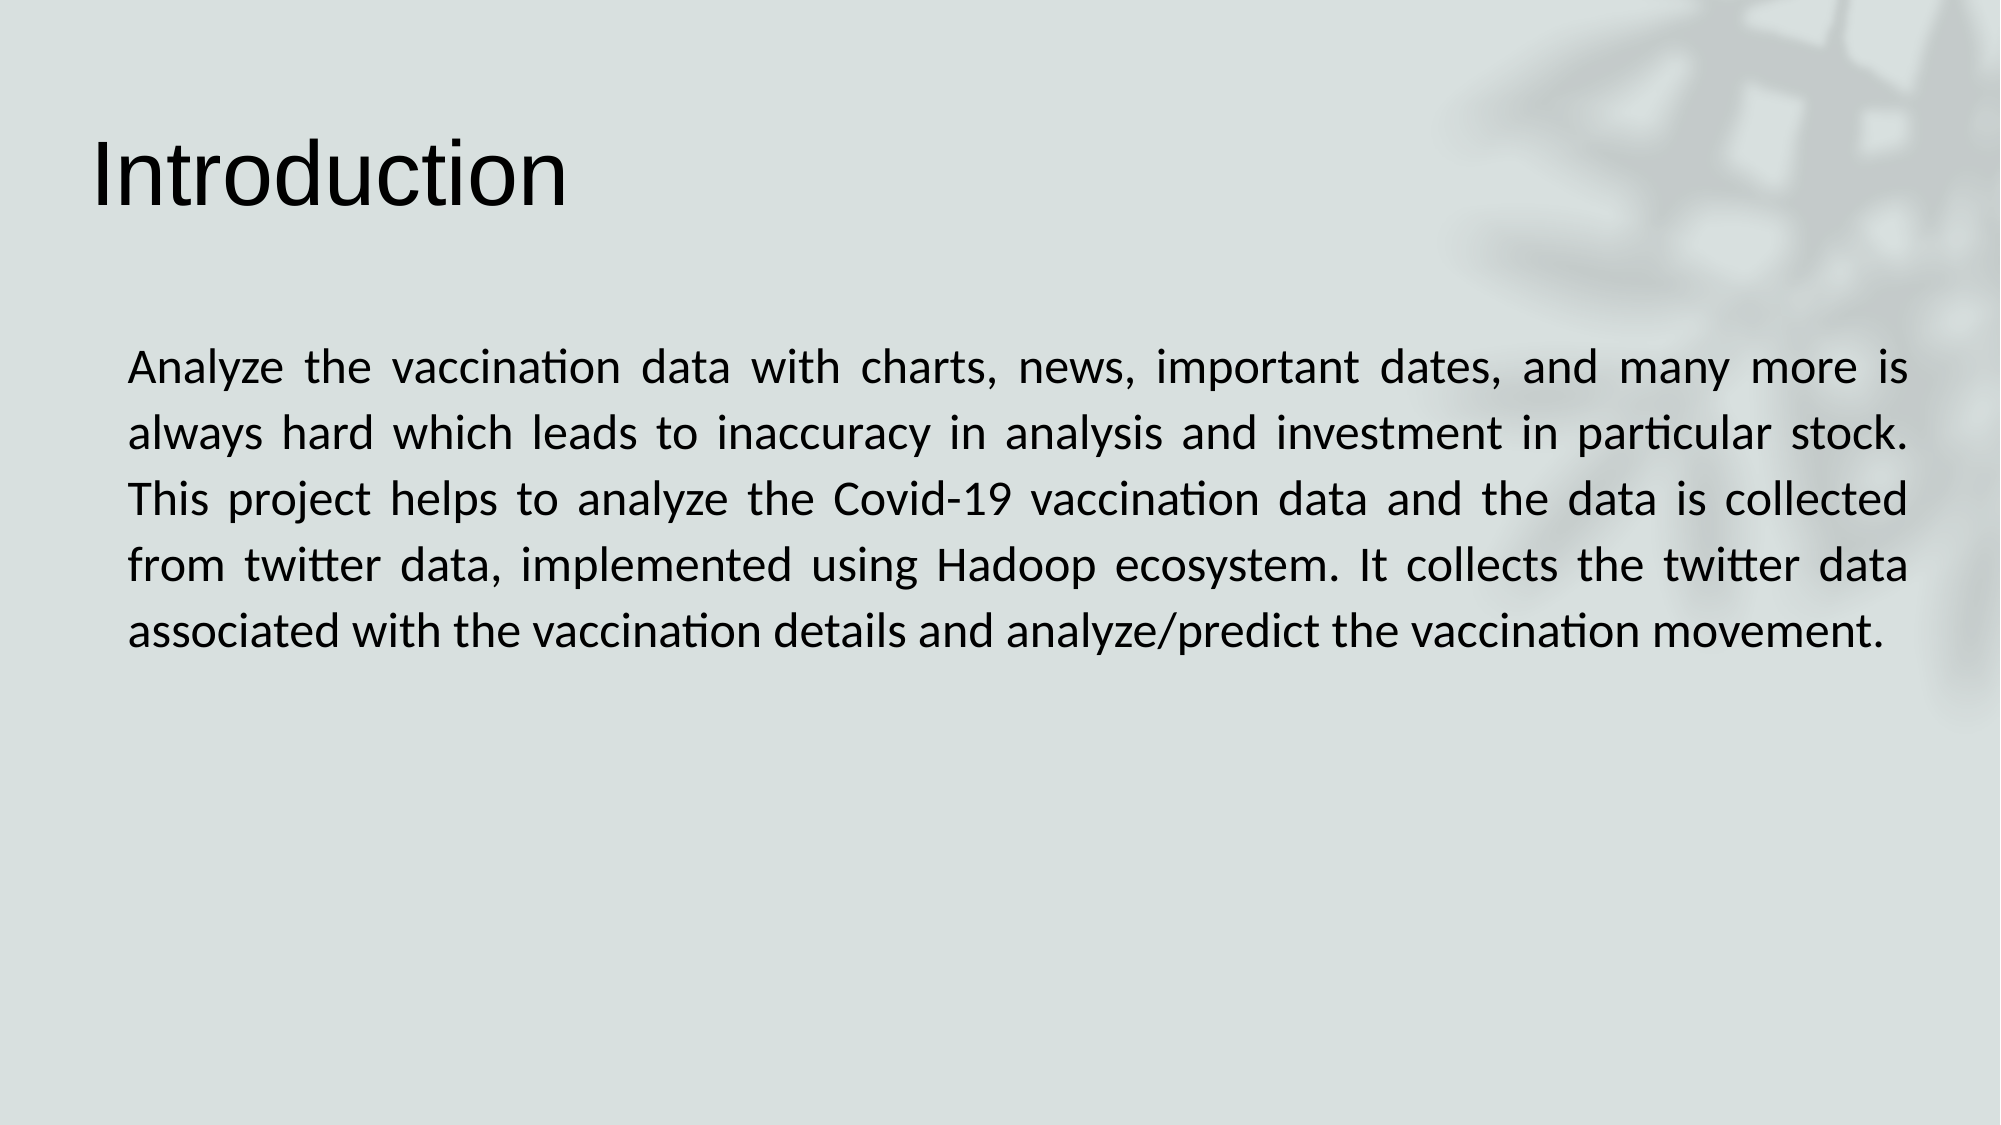

# Introduction
	Analyze the vaccination data with charts, news, important dates, and many more is always hard which leads to inaccuracy in analysis and investment in particular stock. This project helps to analyze the Covid-19 vaccination data and the data is collected from twitter data, implemented using Hadoop ecosystem. It collects the twitter data associated with the vaccination details and analyze/predict the vaccination movement.